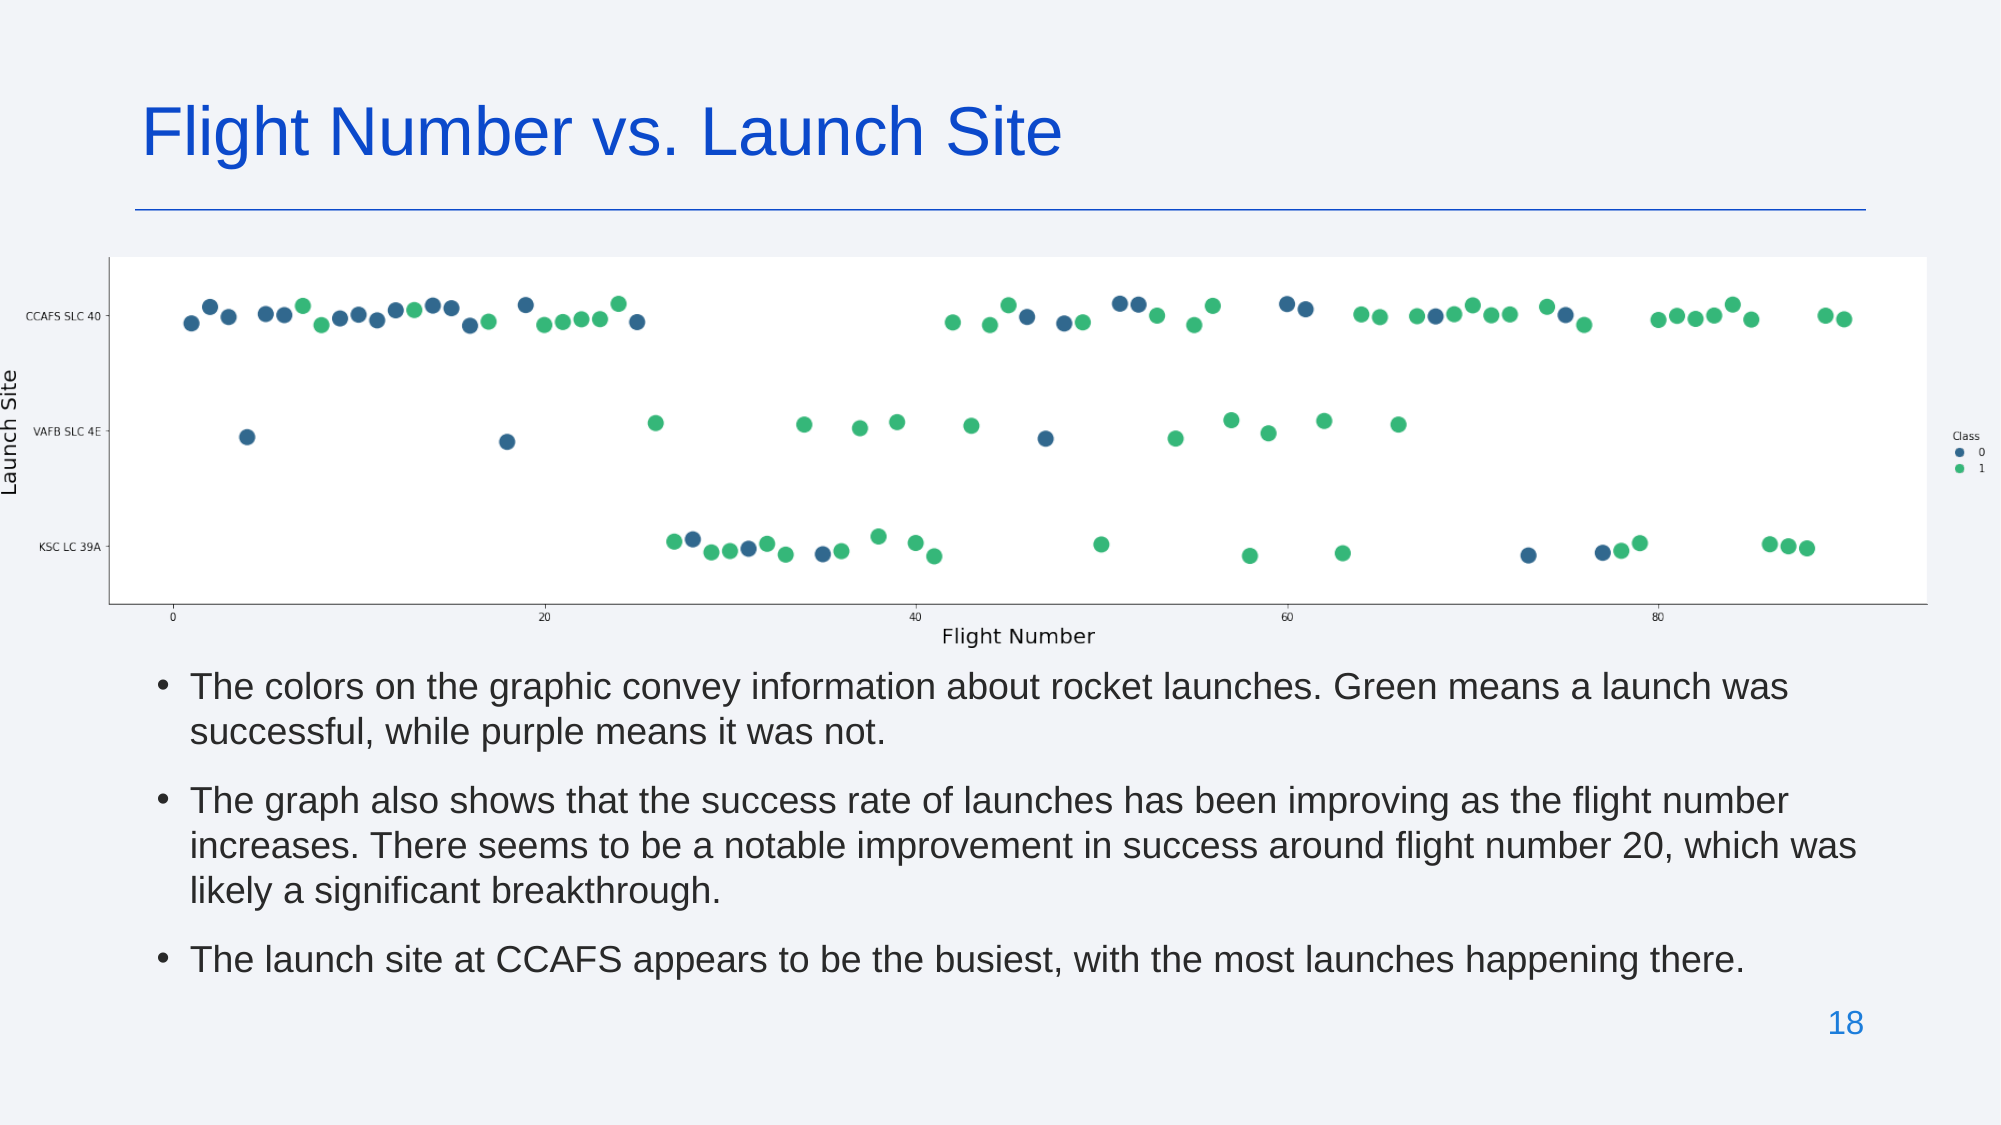

Flight Number vs. Launch Site

The colors on the graphic convey information about rocket launches. Green means a launch was successful, while purple means it was not.
The graph also shows that the success rate of launches has been improving as the flight number increases. There seems to be a notable improvement in success around flight number 20, which was likely a significant breakthrough.
The launch site at CCAFS appears to be the busiest, with the most launches happening there.
18